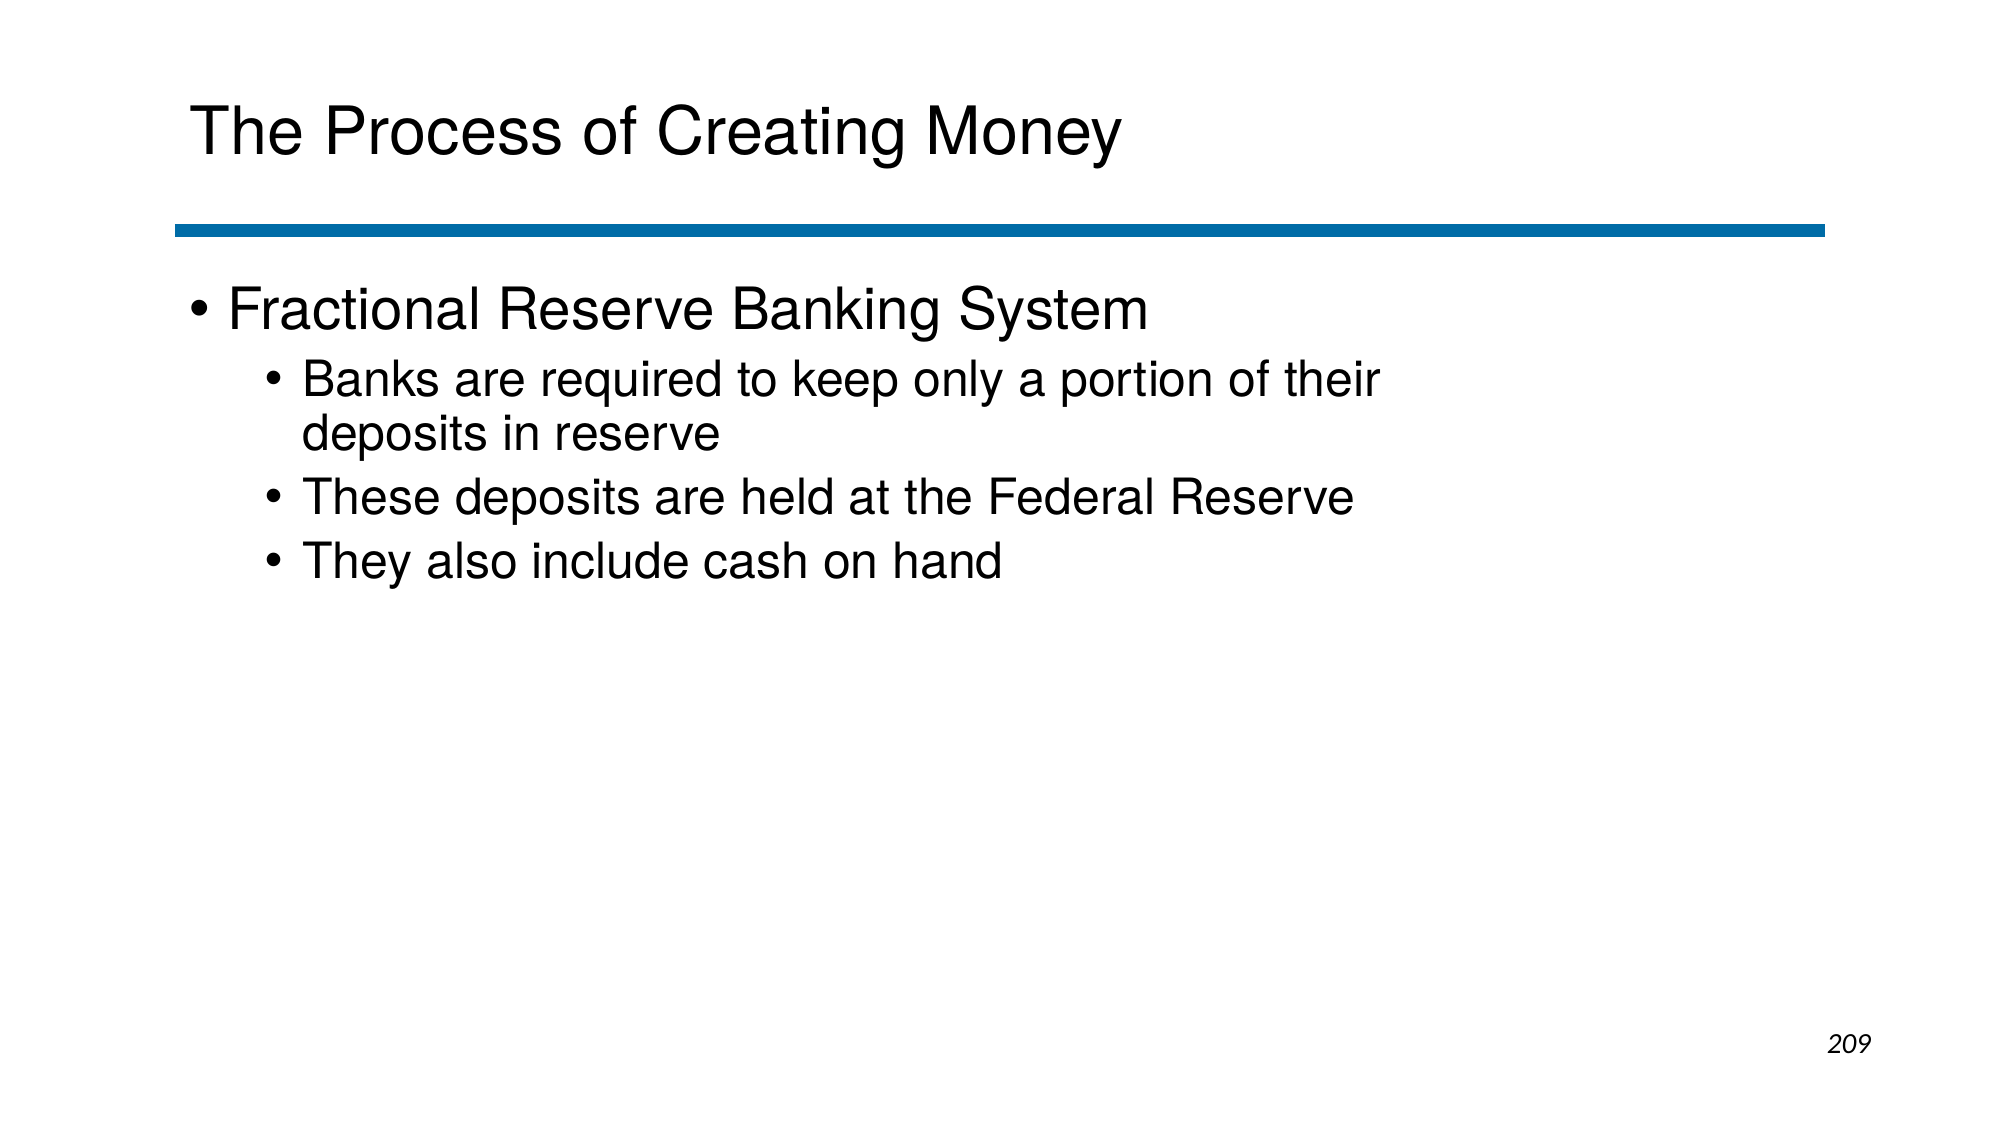

# The Process of Creating Money
Fractional Reserve Banking System
Banks are required to keep only a portion of their deposits in reserve
These deposits are held at the Federal Reserve
They also include cash on hand